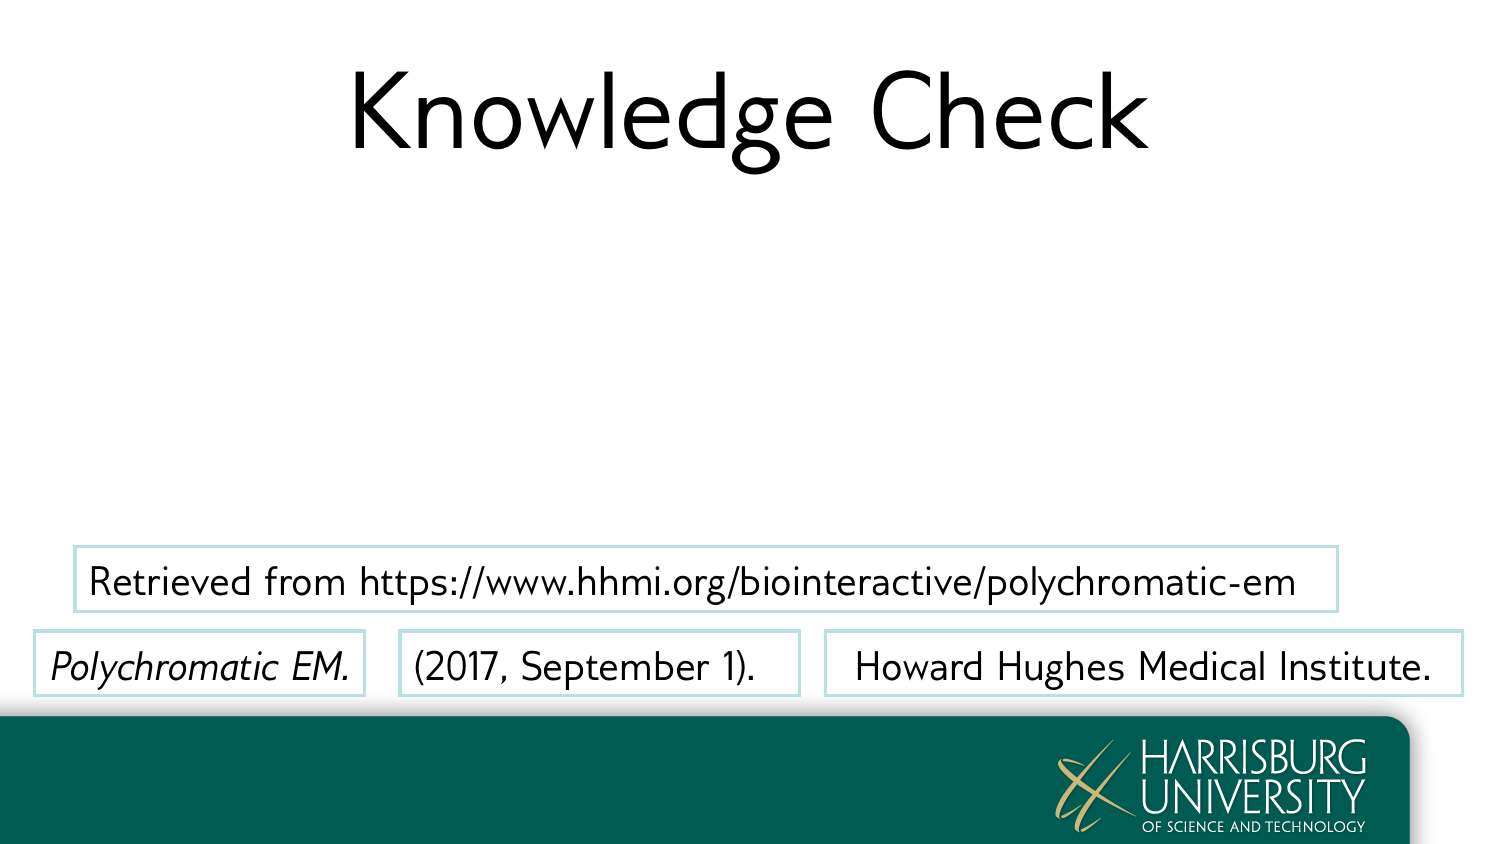

# Knowledge Check
Retrieved from https://www.hhmi.org/biointeractive/polychromatic-em
Polychromatic EM.
(2017, September 1).
Howard Hughes Medical Institute.